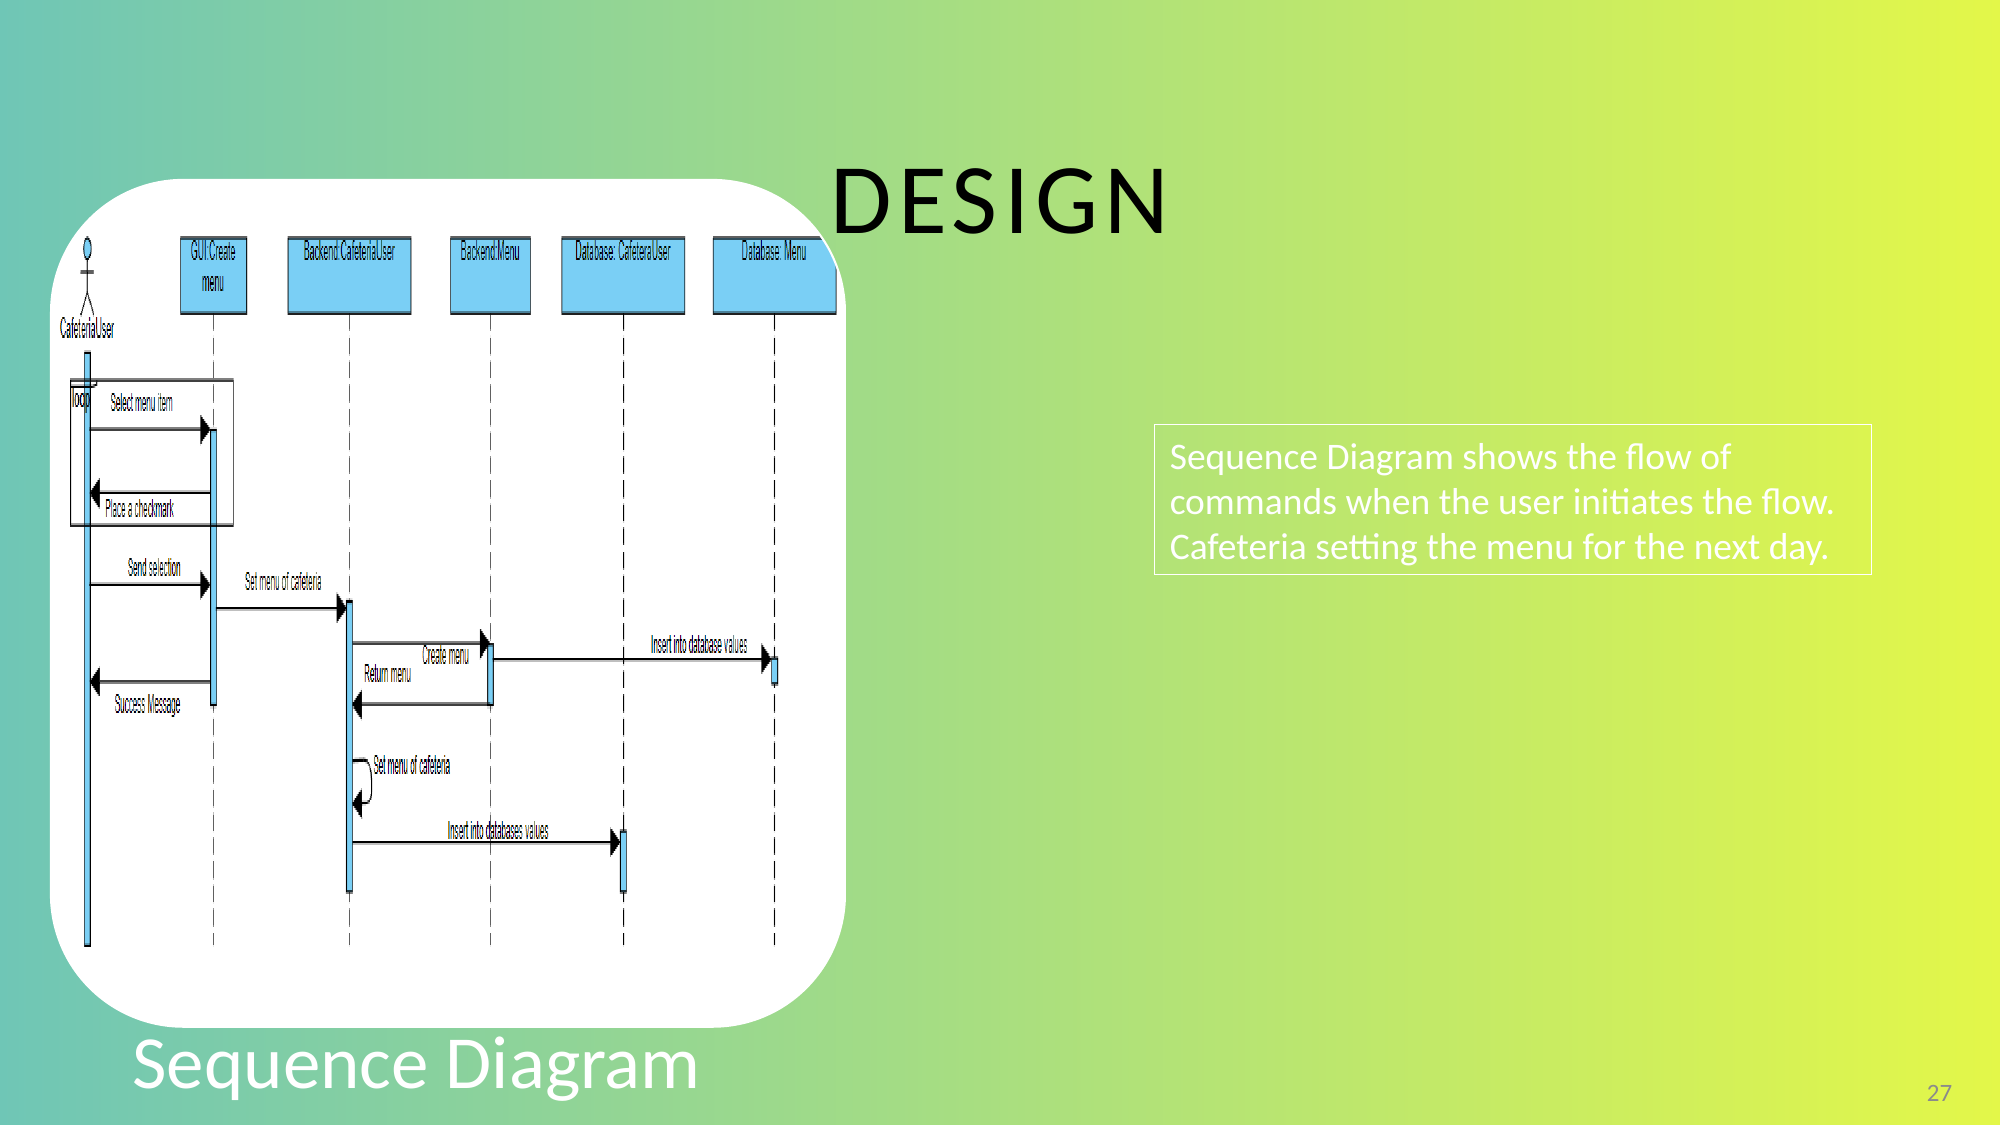

Sequence Diagram
# Design
Sequence Diagram shows the flow of commands when the user initiates the flow.
Cafeteria setting the menu for the next day.
27